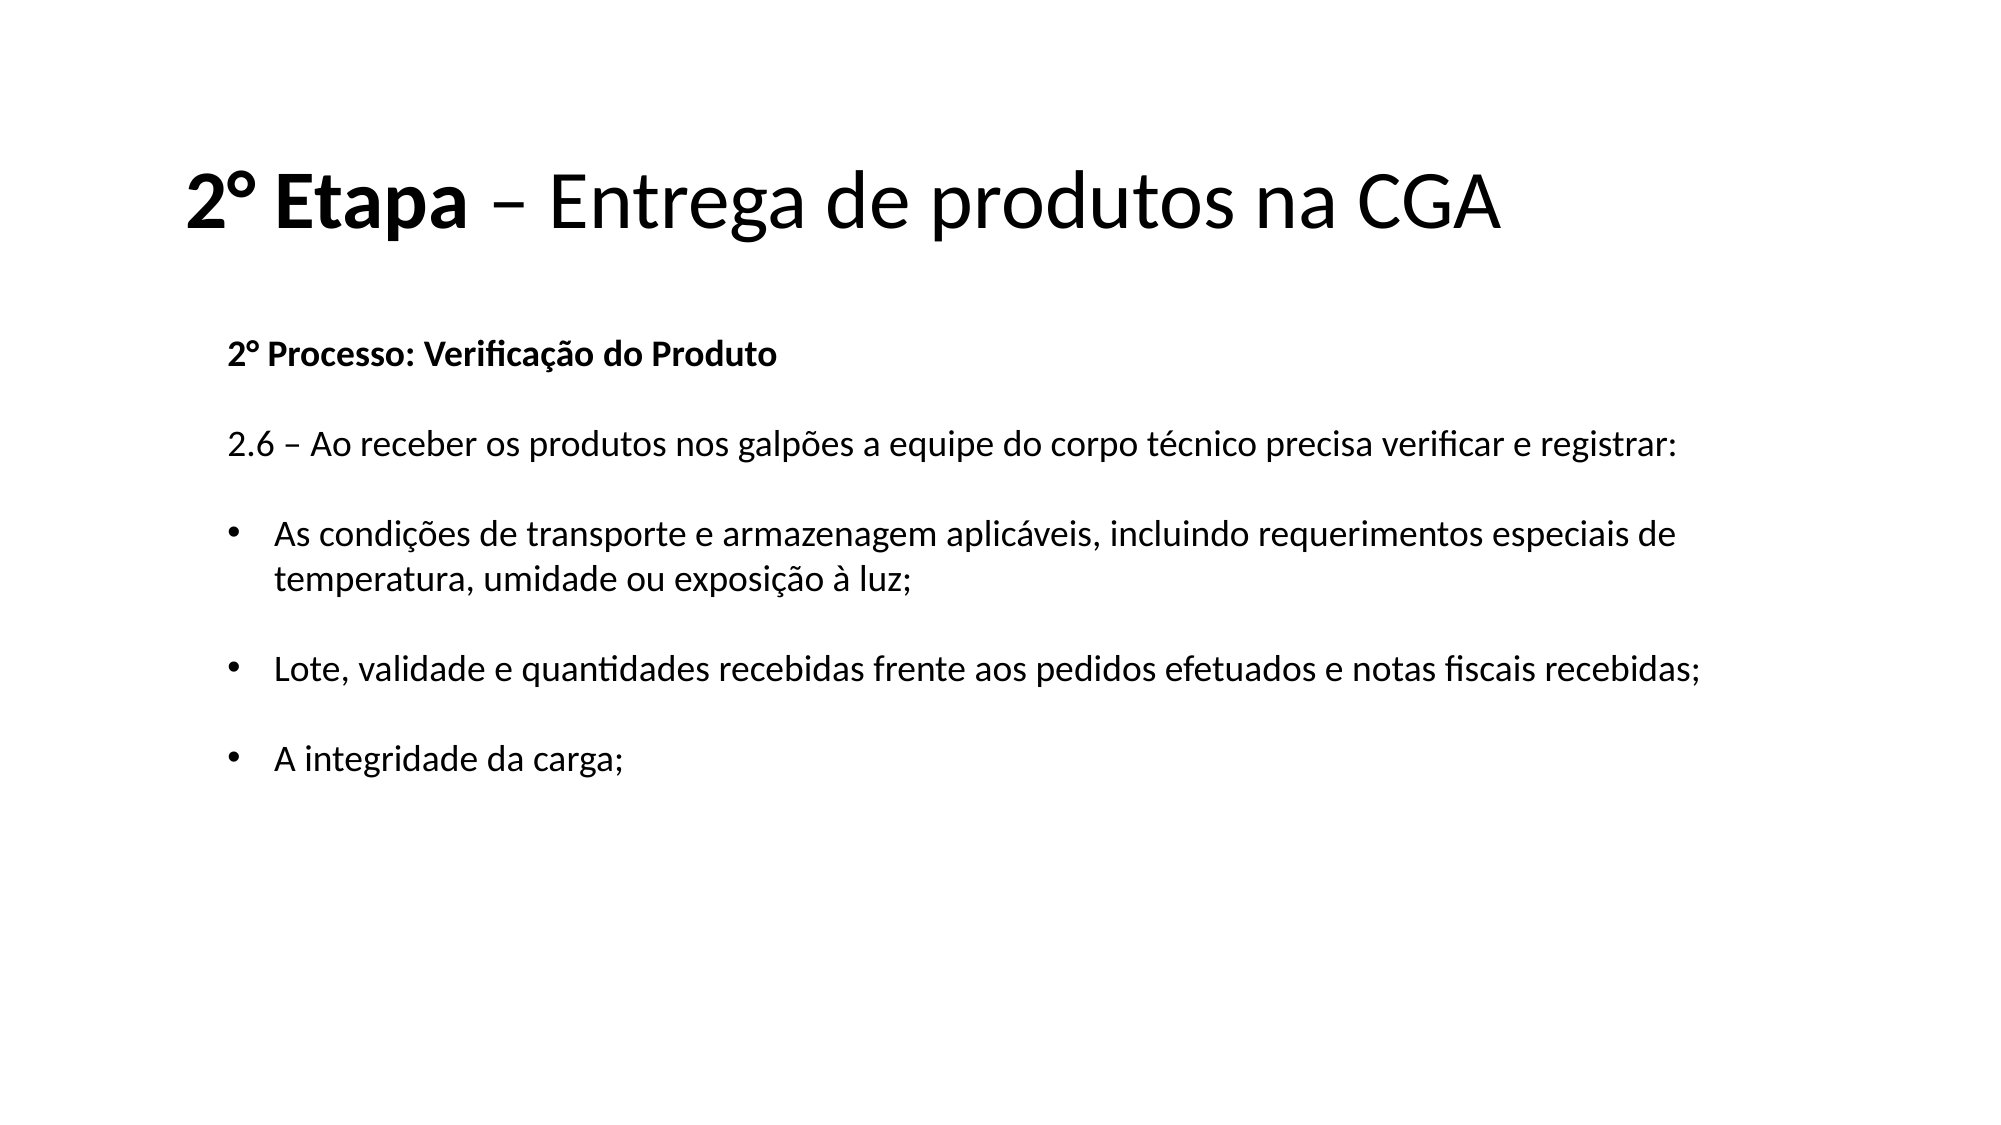

2° Etapa – Entrega de produtos na CGA
2° Processo: Verificação do Produto

2.6 – Ao receber os produtos nos galpões a equipe do corpo técnico precisa verificar e registrar:

As condições de transporte e armazenagem aplicáveis, incluindo requerimentos especiais de temperatura, umidade ou exposição à luz;

Lote, validade e quantidades recebidas frente aos pedidos efetuados e notas fiscais recebidas;

A integridade da carga;